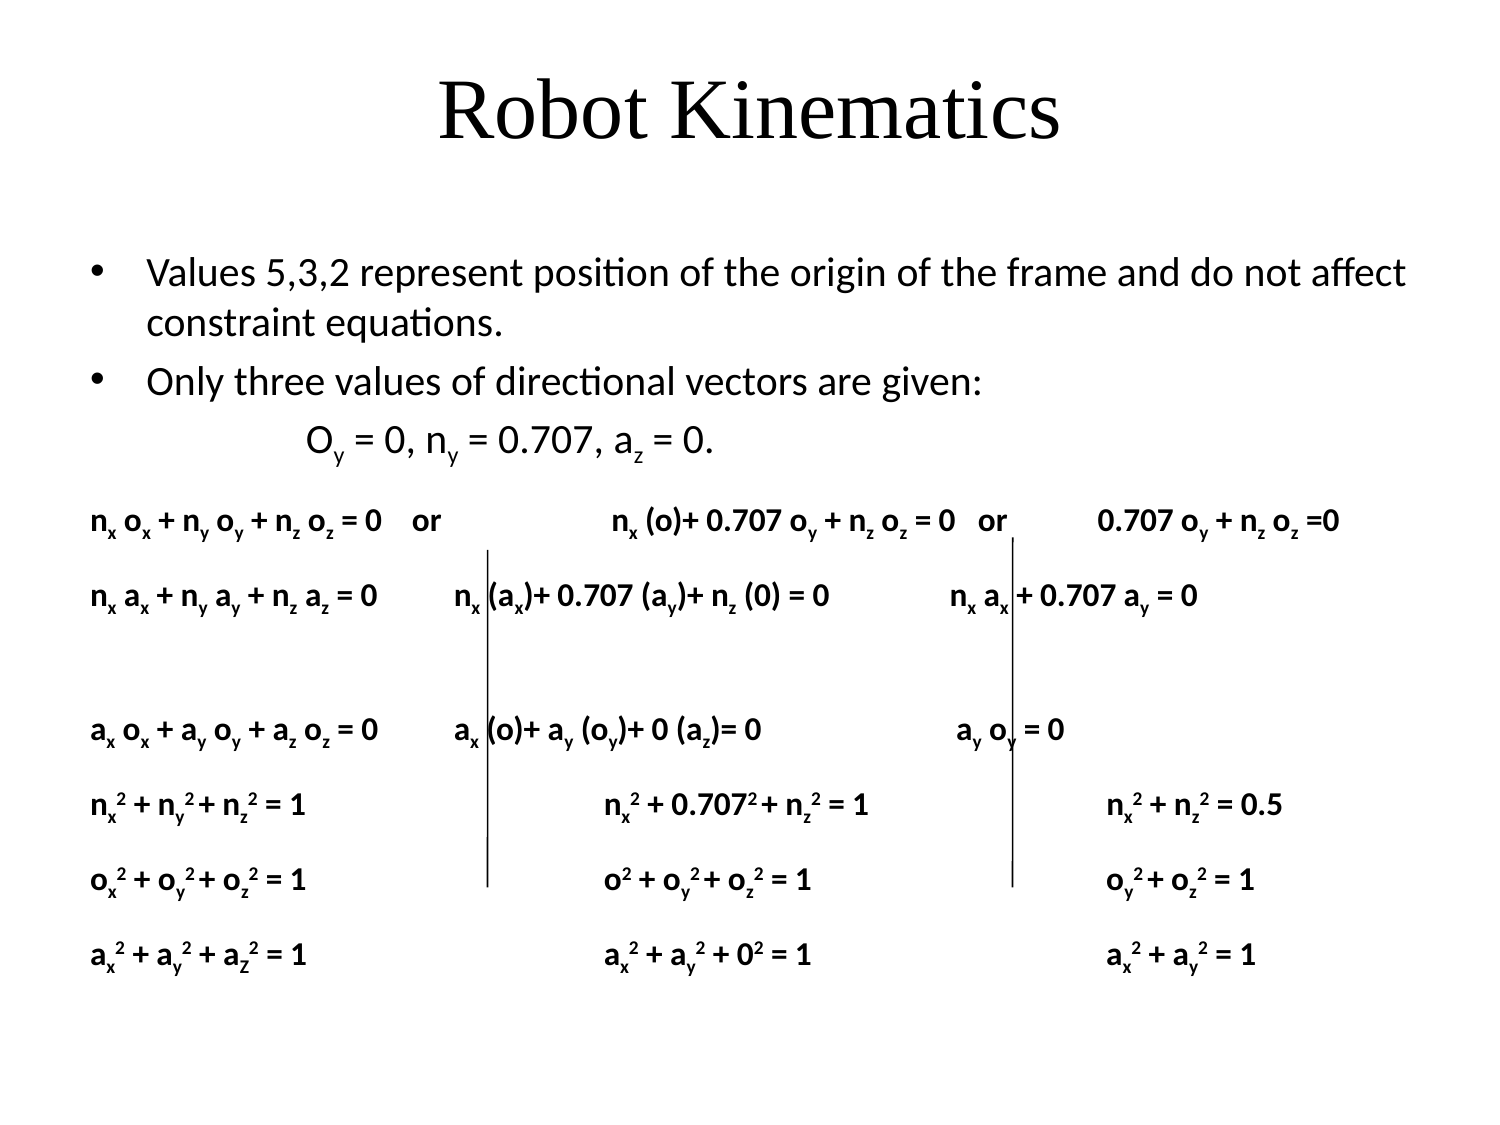

# Robot Kinematics
Values 5,3,2 represent position of the origin of the frame and do not affect constraint equations.
Only three values of directional vectors are given:
		 Oy = 0, ny = 0.707, az = 0.
nx ox + ny oy + nz oz = 0    or  	  nx (o)+ 0.707 oy + nz oz = 0   or            0.707 oy + nz oz =0
nx ax + ny ay + nz az = 0    	 nx (ax)+ 0.707 (ay)+ nz (0) = 0                nx ax + 0.707 ay = 0
ax ox + ay oy + az oz = 0    	 ax (o)+ ay (oy)+ 0 (az)= 0	        ay oy = 0
nx2 + ny2 + nz2 = 1		 nx2 + 0.7072 + nz2 = 1	                            nx2 + nz2 = 0.5
ox2 + oy2 + oz2 = 1		 o2 + oy2 + oz2 = 1		        oy2 + oz2 = 1
ax2 + ay2 + aZ2 = 1		 ax2 + ay2 + 02 = 1		        ax2 + ay2 = 1